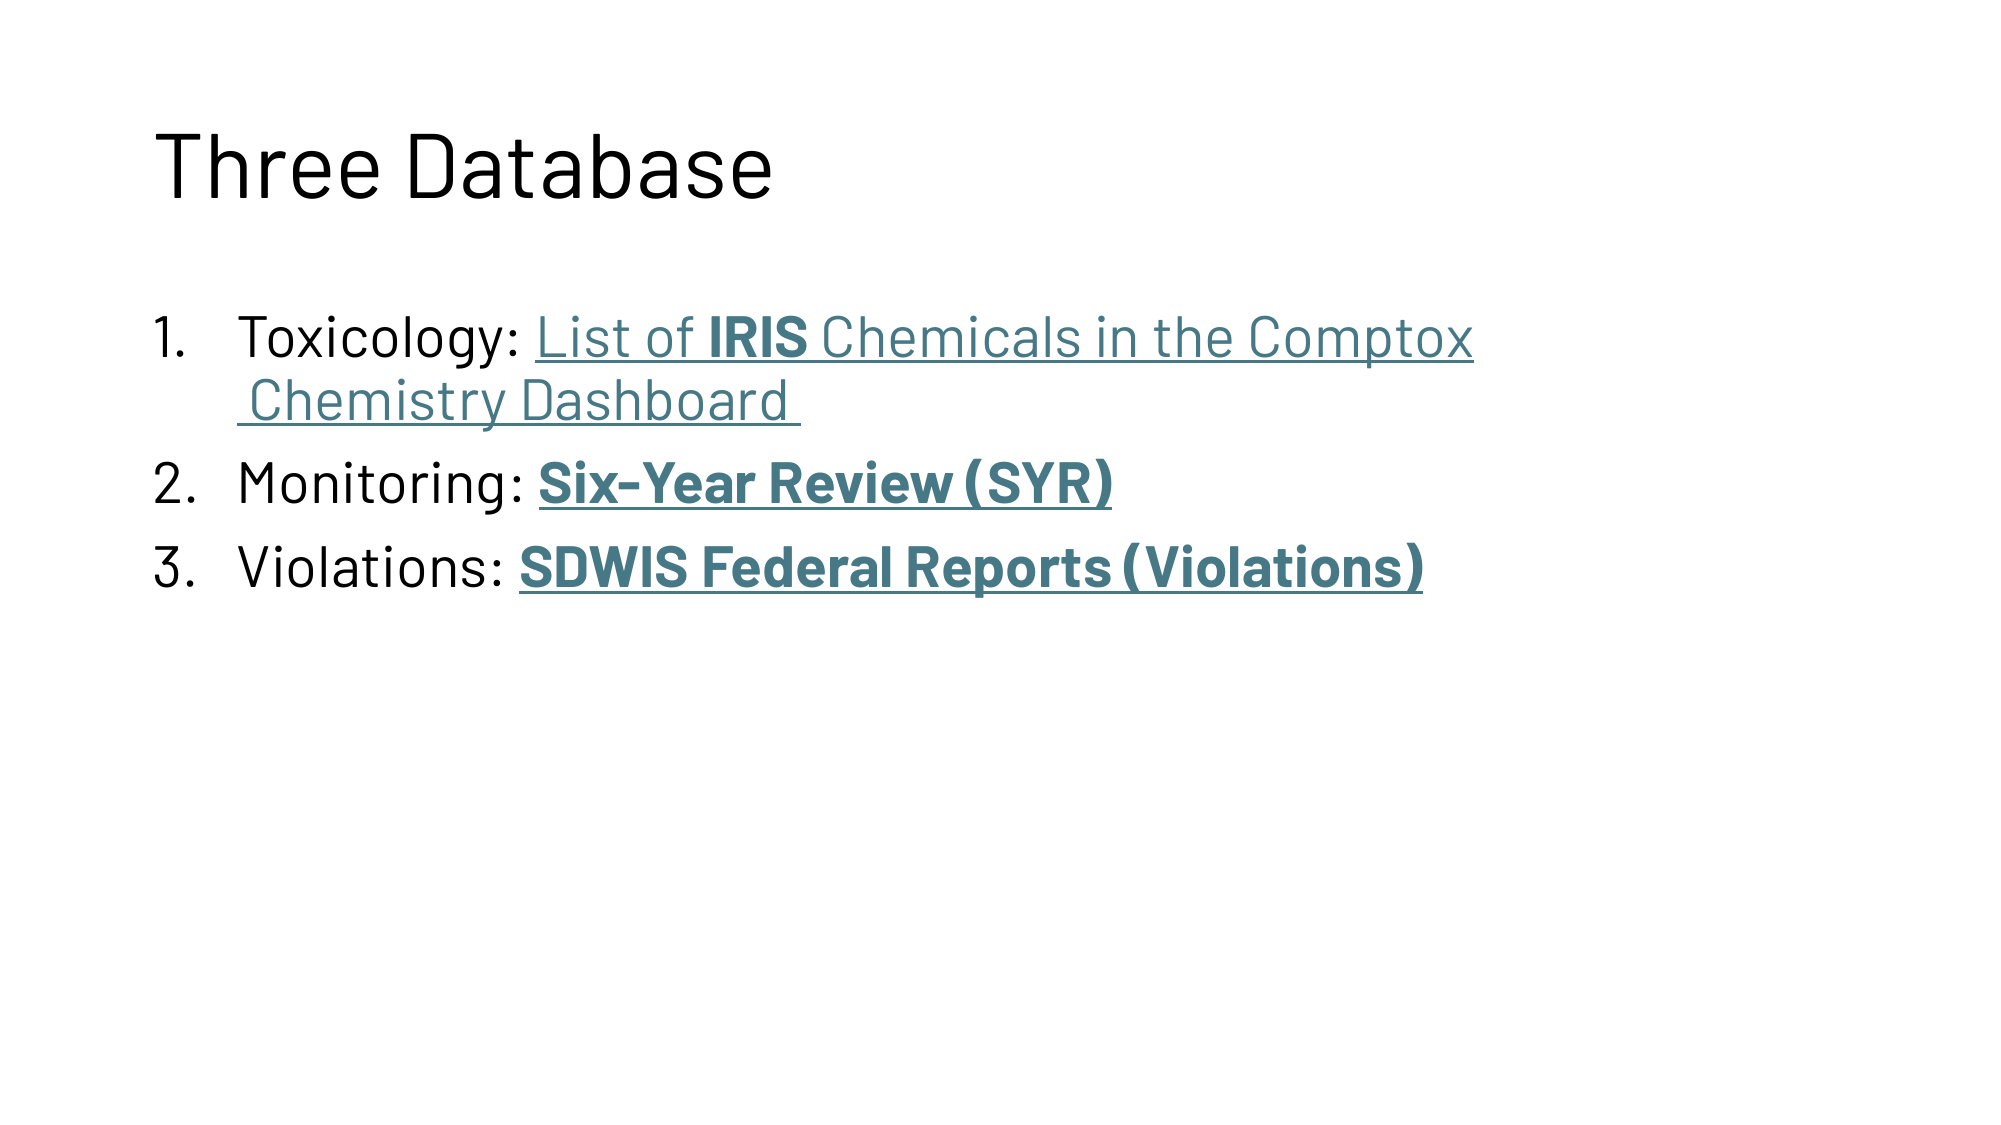

# Three Database
Toxicology: List of IRIS Chemicals in the Comptox Chemistry Dashboard
Monitoring: Six-Year Review (SYR)
Violations: SDWIS Federal Reports (Violations)